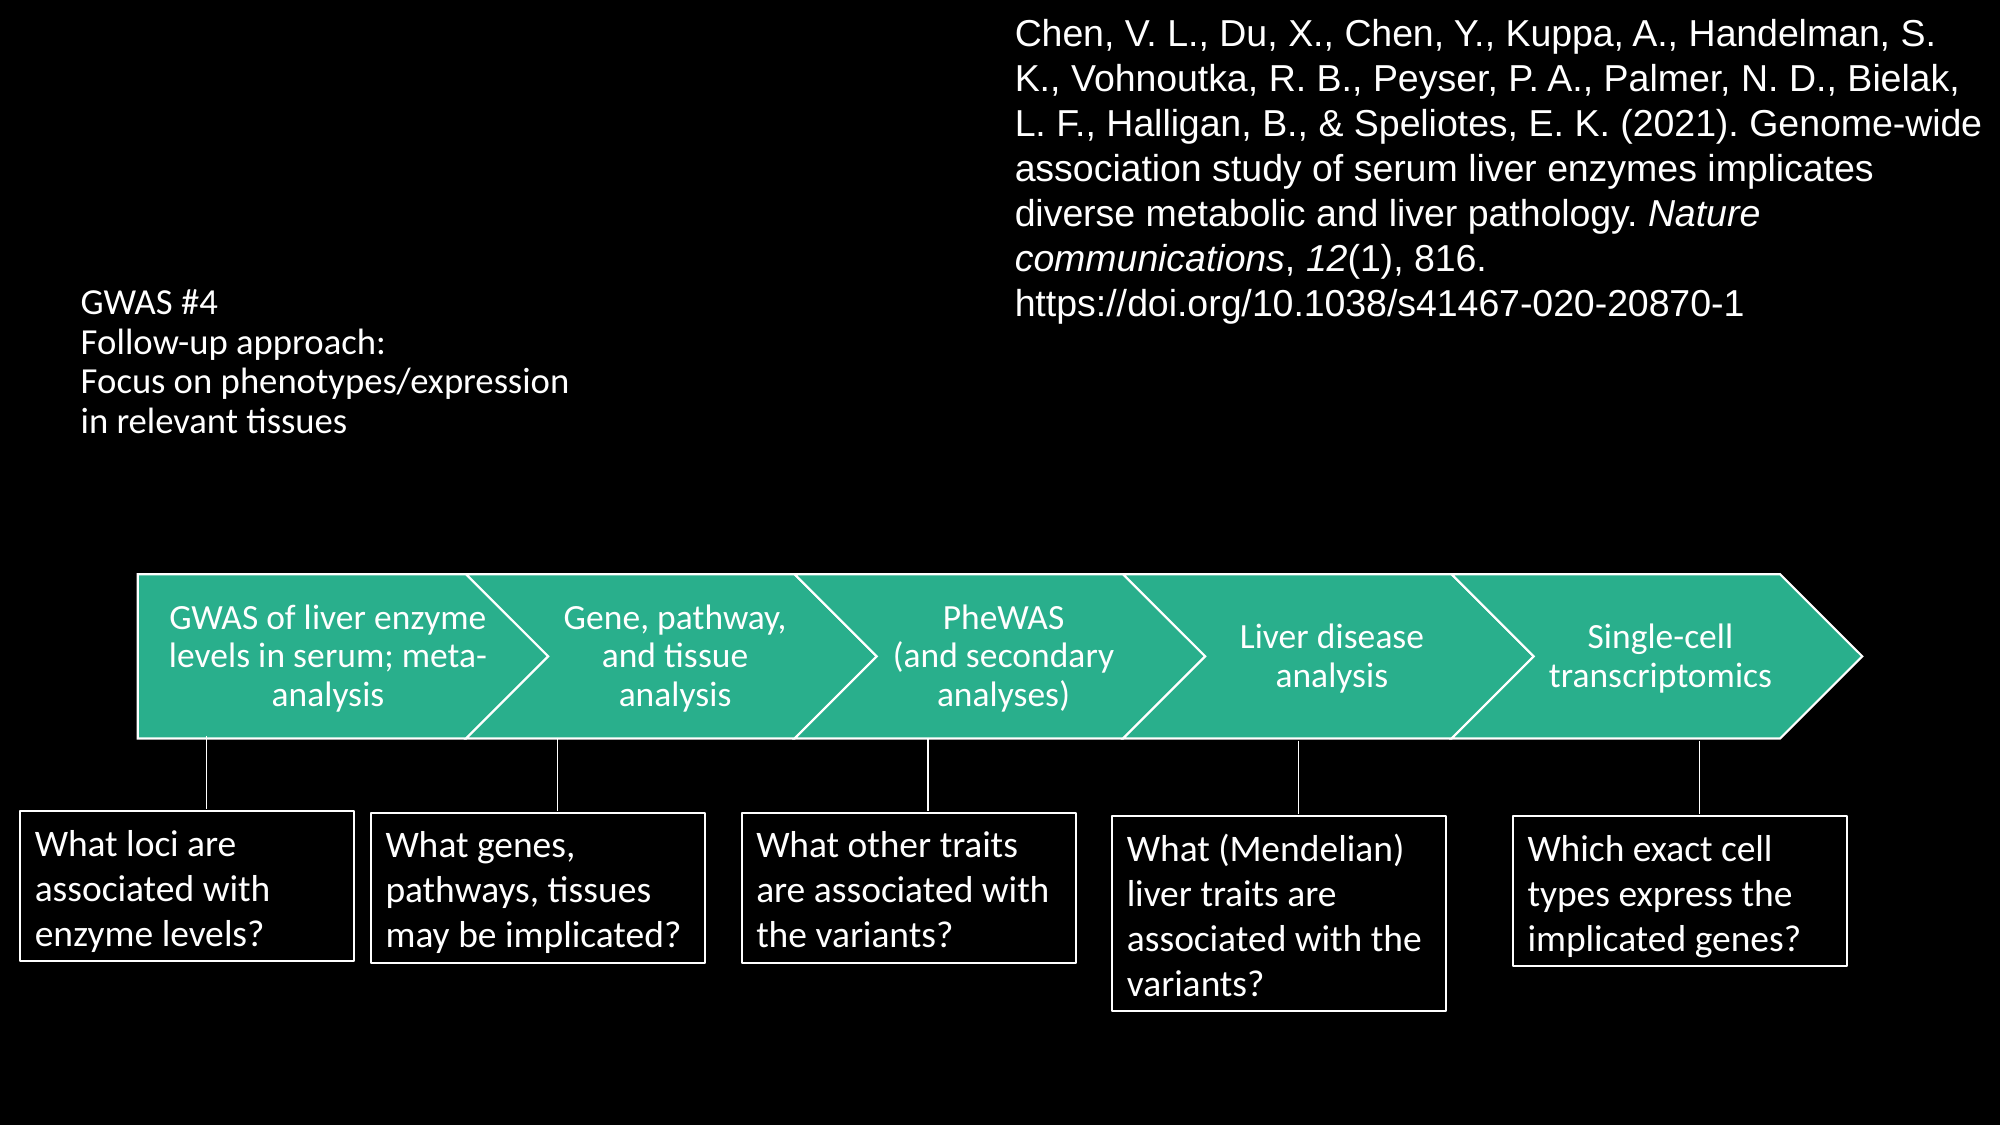

Chen, V. L., Du, X., Chen, Y., Kuppa, A., Handelman, S. K., Vohnoutka, R. B., Peyser, P. A., Palmer, N. D., Bielak, L. F., Halligan, B., & Speliotes, E. K. (2021). Genome-wide association study of serum liver enzymes implicates diverse metabolic and liver pathology. Nature communications, 12(1), 816. https://doi.org/10.1038/s41467-020-20870-1
# GWAS #4 Follow-up approach: Focus on phenotypes/expression in relevant tissues
GWAS of liver enzyme levels in serum; meta-analysis
Gene, pathway, and tissue analysis
PheWAS
(and secondary analyses)
Liver disease analysis
Single-cell transcriptomics
What loci are associated with enzyme levels?
What genes, pathways, tissues may be implicated?
What other traits are associated with the variants?
What (Mendelian) liver traits are associated with the variants?
Which exact cell types express the implicated genes?